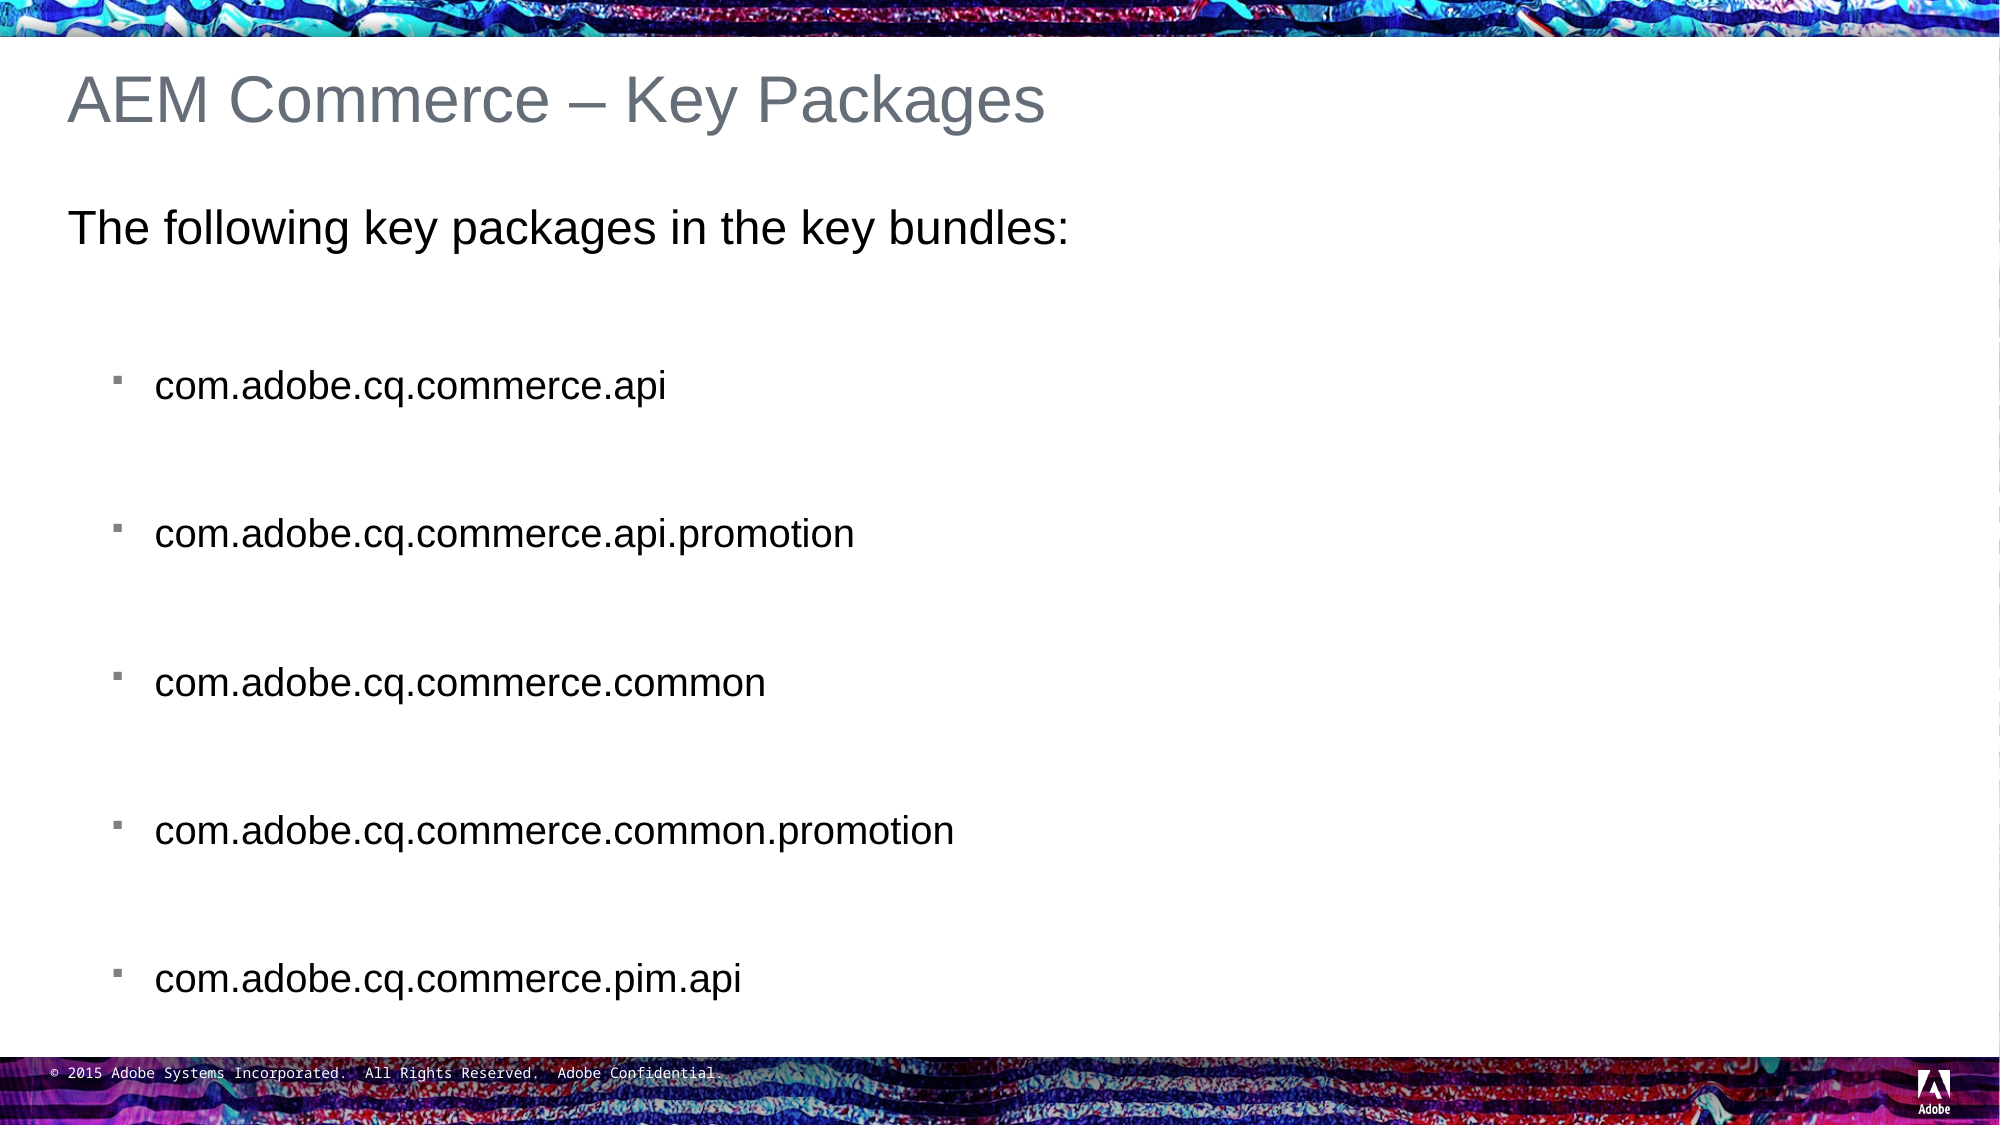

# AEM Commerce – Key Packages
The following key packages in the key bundles:

com.adobe.cq.commerce.api

com.adobe.cq.commerce.api.promotion

com.adobe.cq.commerce.common

com.adobe.cq.commerce.common.promotion

com.adobe.cq.commerce.pim.api